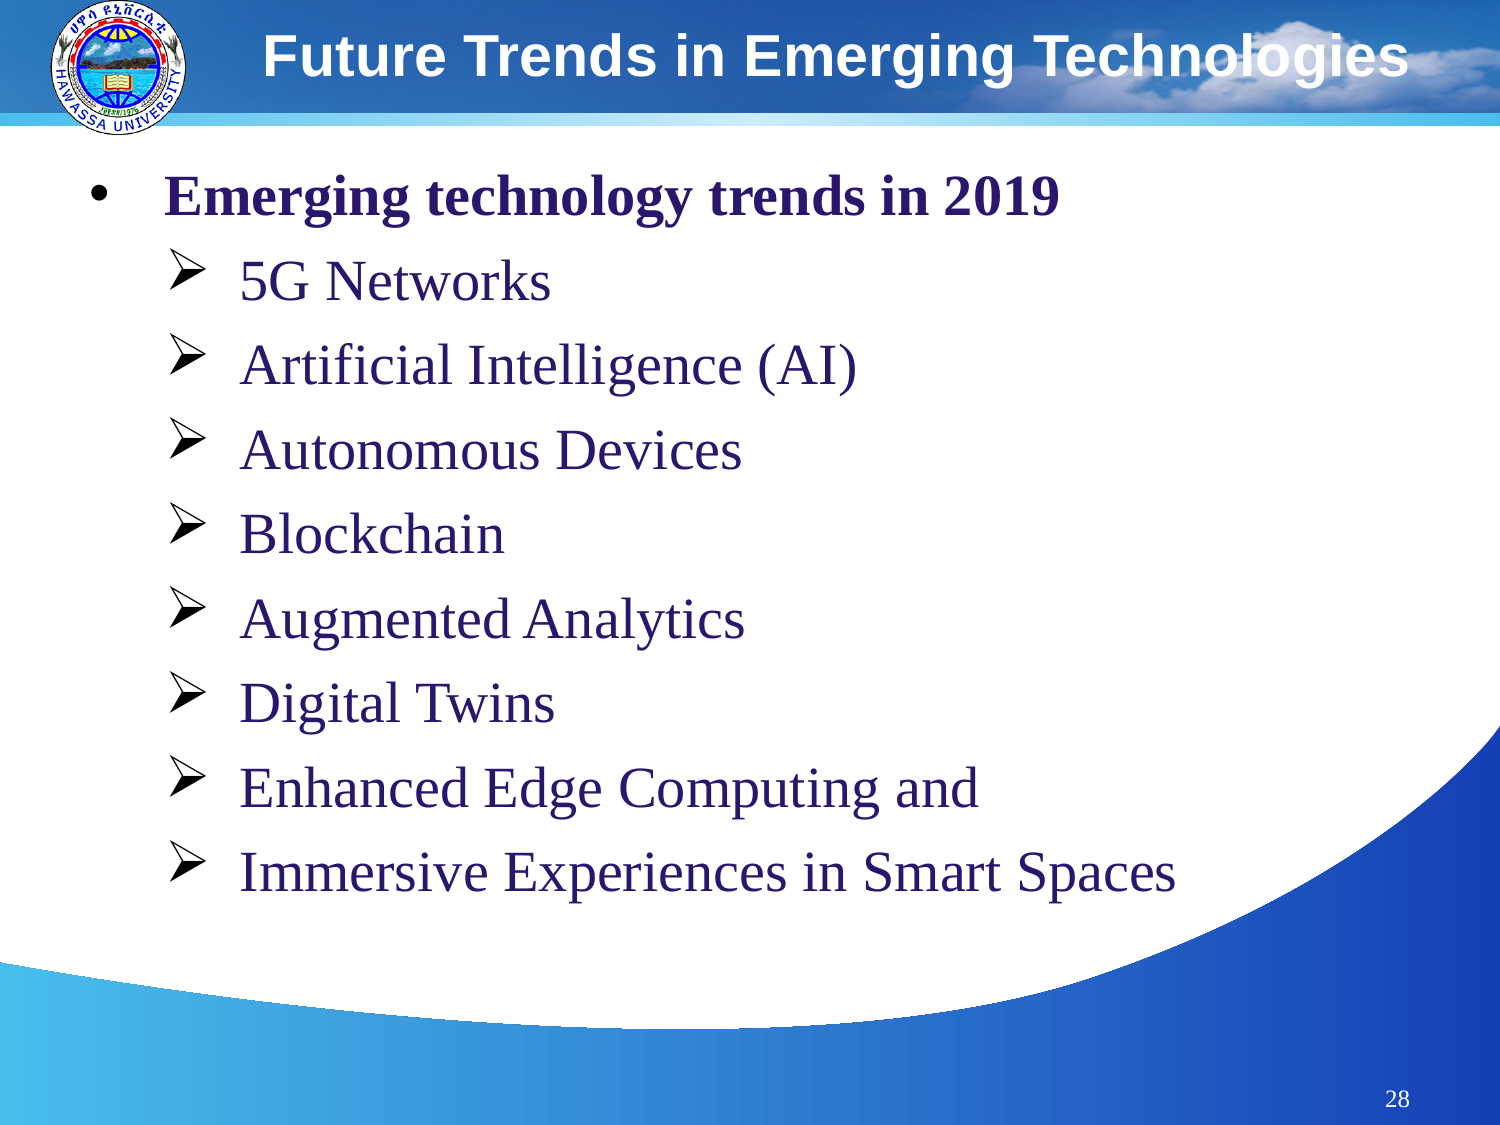

# Future Trends in Emerging Technologies
Emerging technology trends in 2019
5G Networks
Artificial Intelligence (AI)
Autonomous Devices
Blockchain
Augmented Analytics
Digital Twins
Enhanced Edge Computing and
Immersive Experiences in Smart Spaces
28